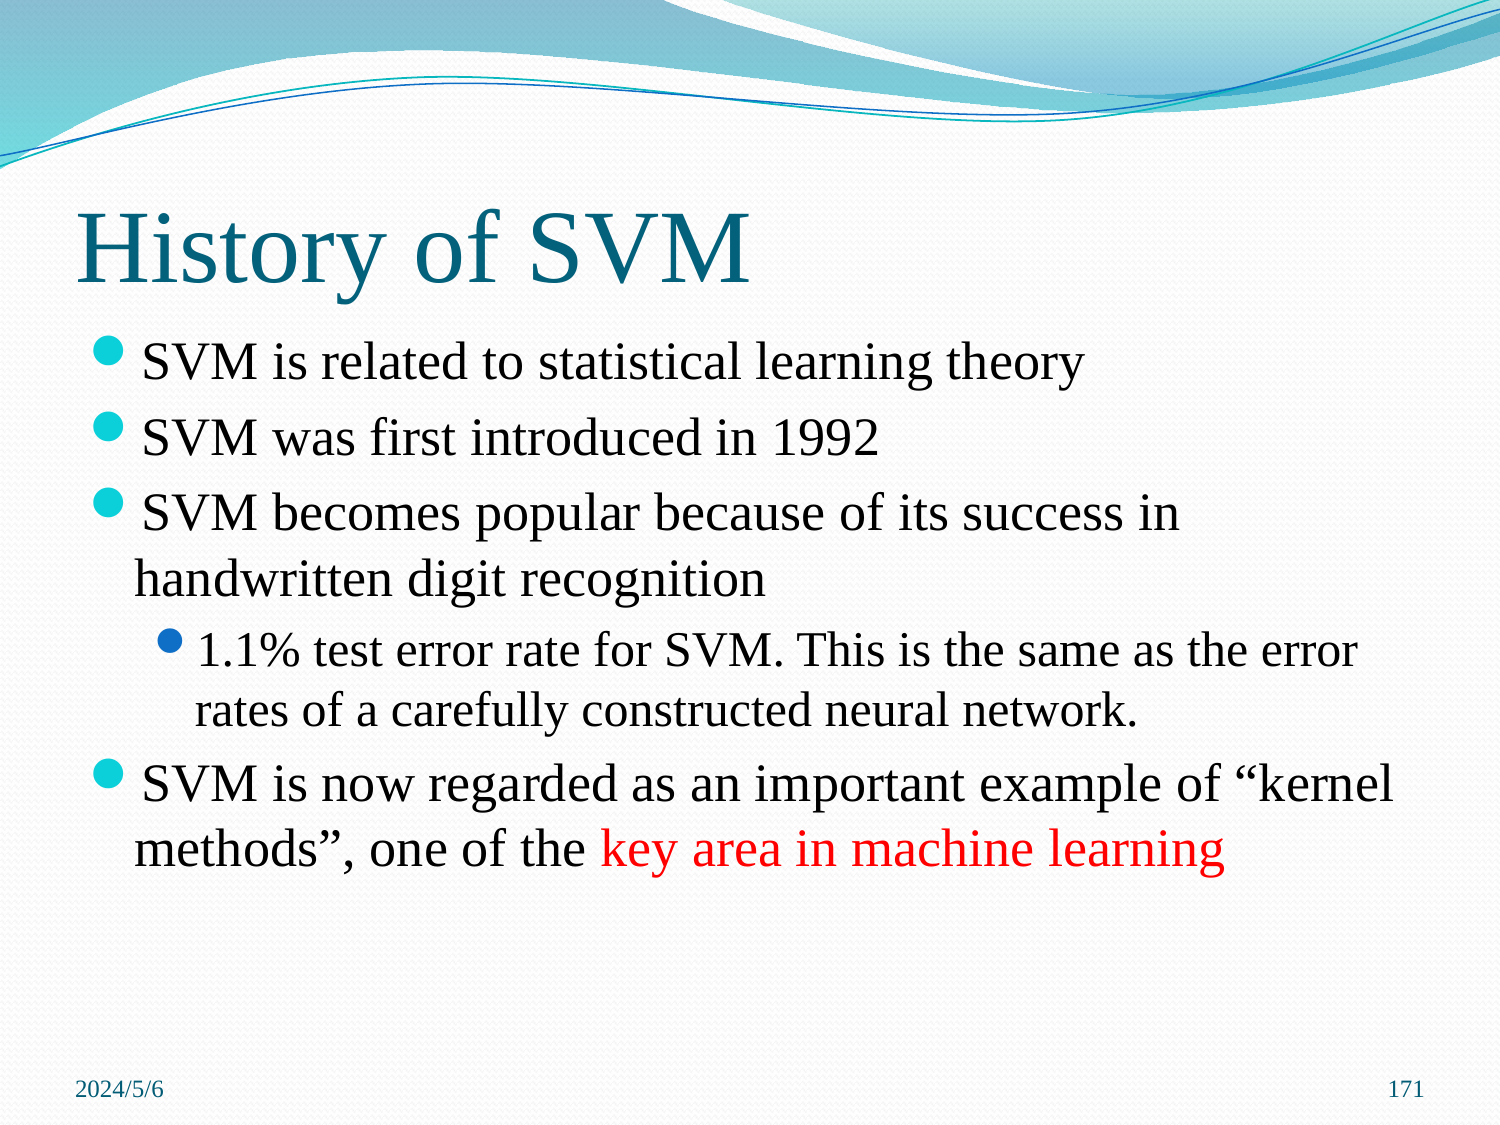

# History of SVM
SVM is related to statistical learning theory
SVM was first introduced in 1992
SVM becomes popular because of its success in handwritten digit recognition
1.1% test error rate for SVM. This is the same as the error rates of a carefully constructed neural network.
SVM is now regarded as an important example of “kernel methods”, one of the key area in machine learning
2024/5/6
171